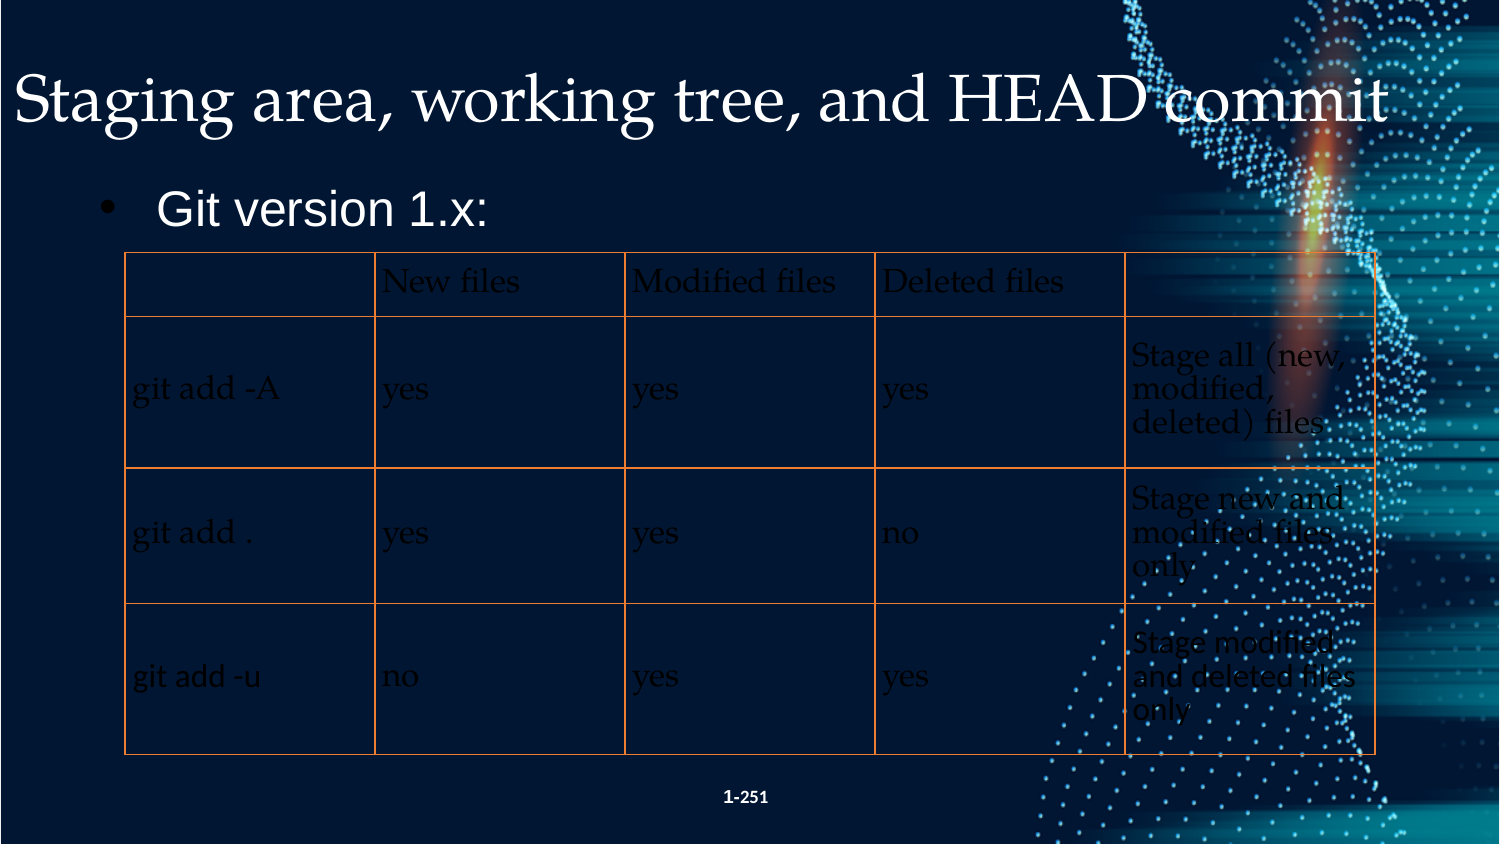

Staging area, working tree, and HEAD commit
Git version 1.x:
|  | New files | Modified files | Deleted files |  |
| --- | --- | --- | --- | --- |
| git add -A | yes | yes | yes | Stage all (new, modified, deleted) files |
| git add . | yes | yes | no | Stage new and modified files only |
| git add -u | no | yes | yes | Stage modified and deleted files only |
1-251